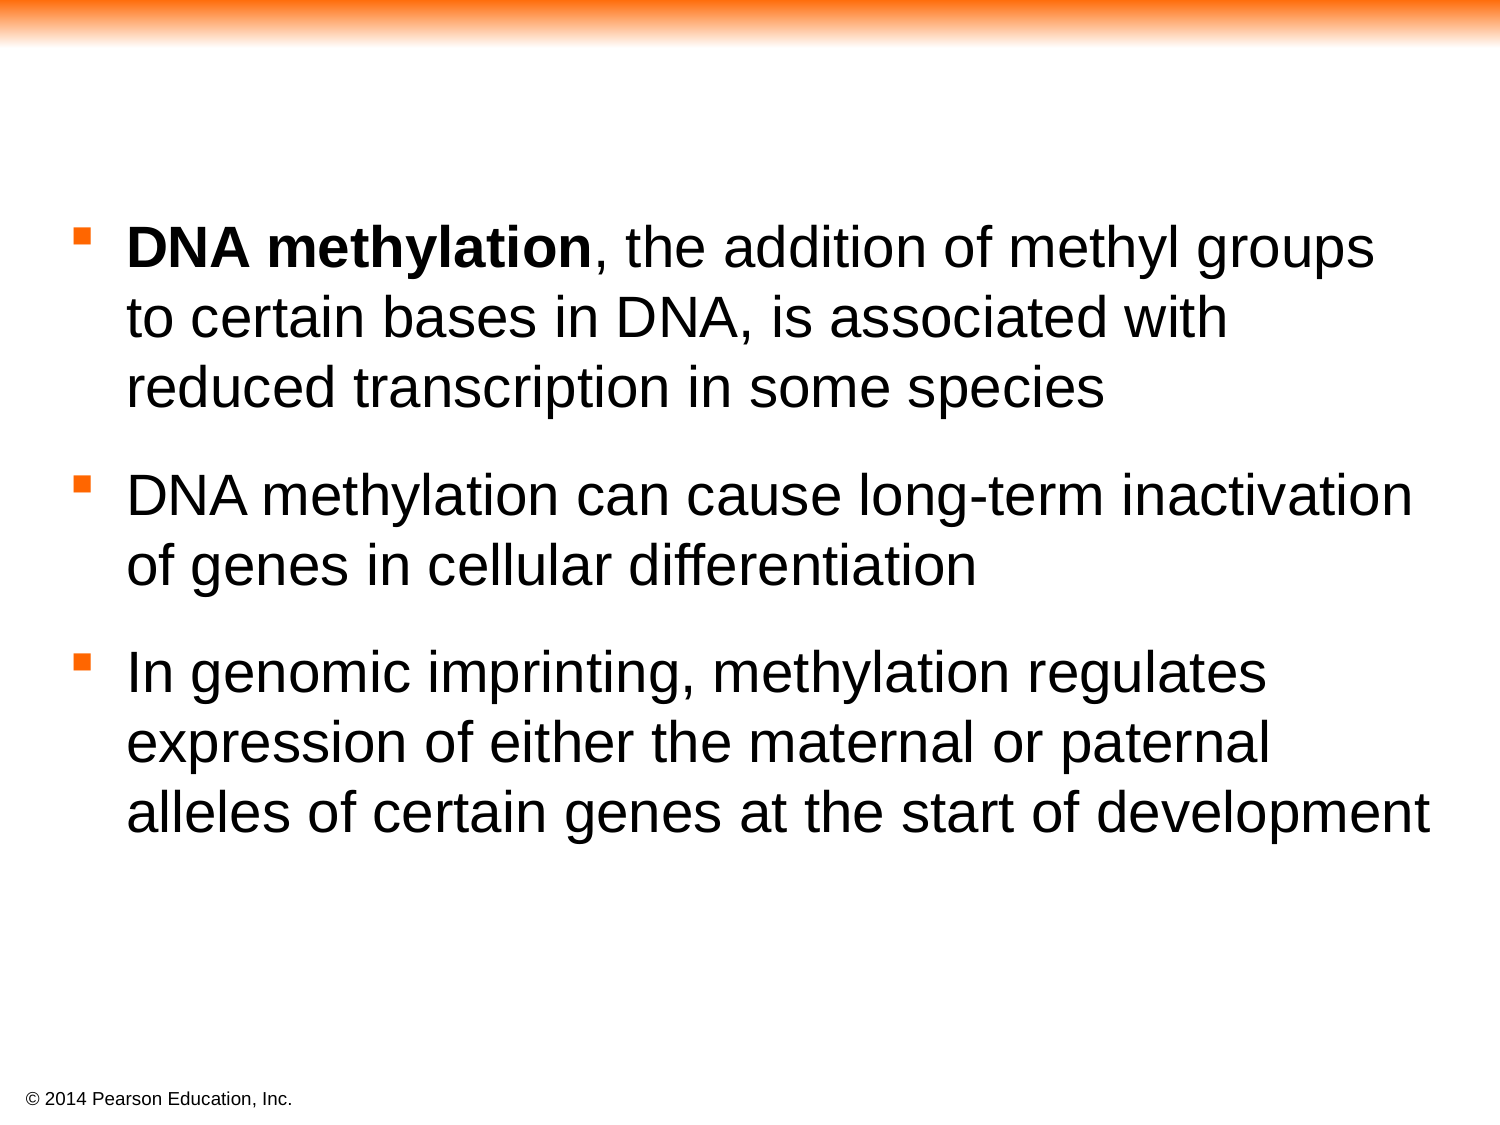

#
DNA methylation, the addition of methyl groups to certain bases in DNA, is associated with reduced transcription in some species
DNA methylation can cause long-term inactivation of genes in cellular differentiation
In genomic imprinting, methylation regulates expression of either the maternal or paternal alleles of certain genes at the start of development